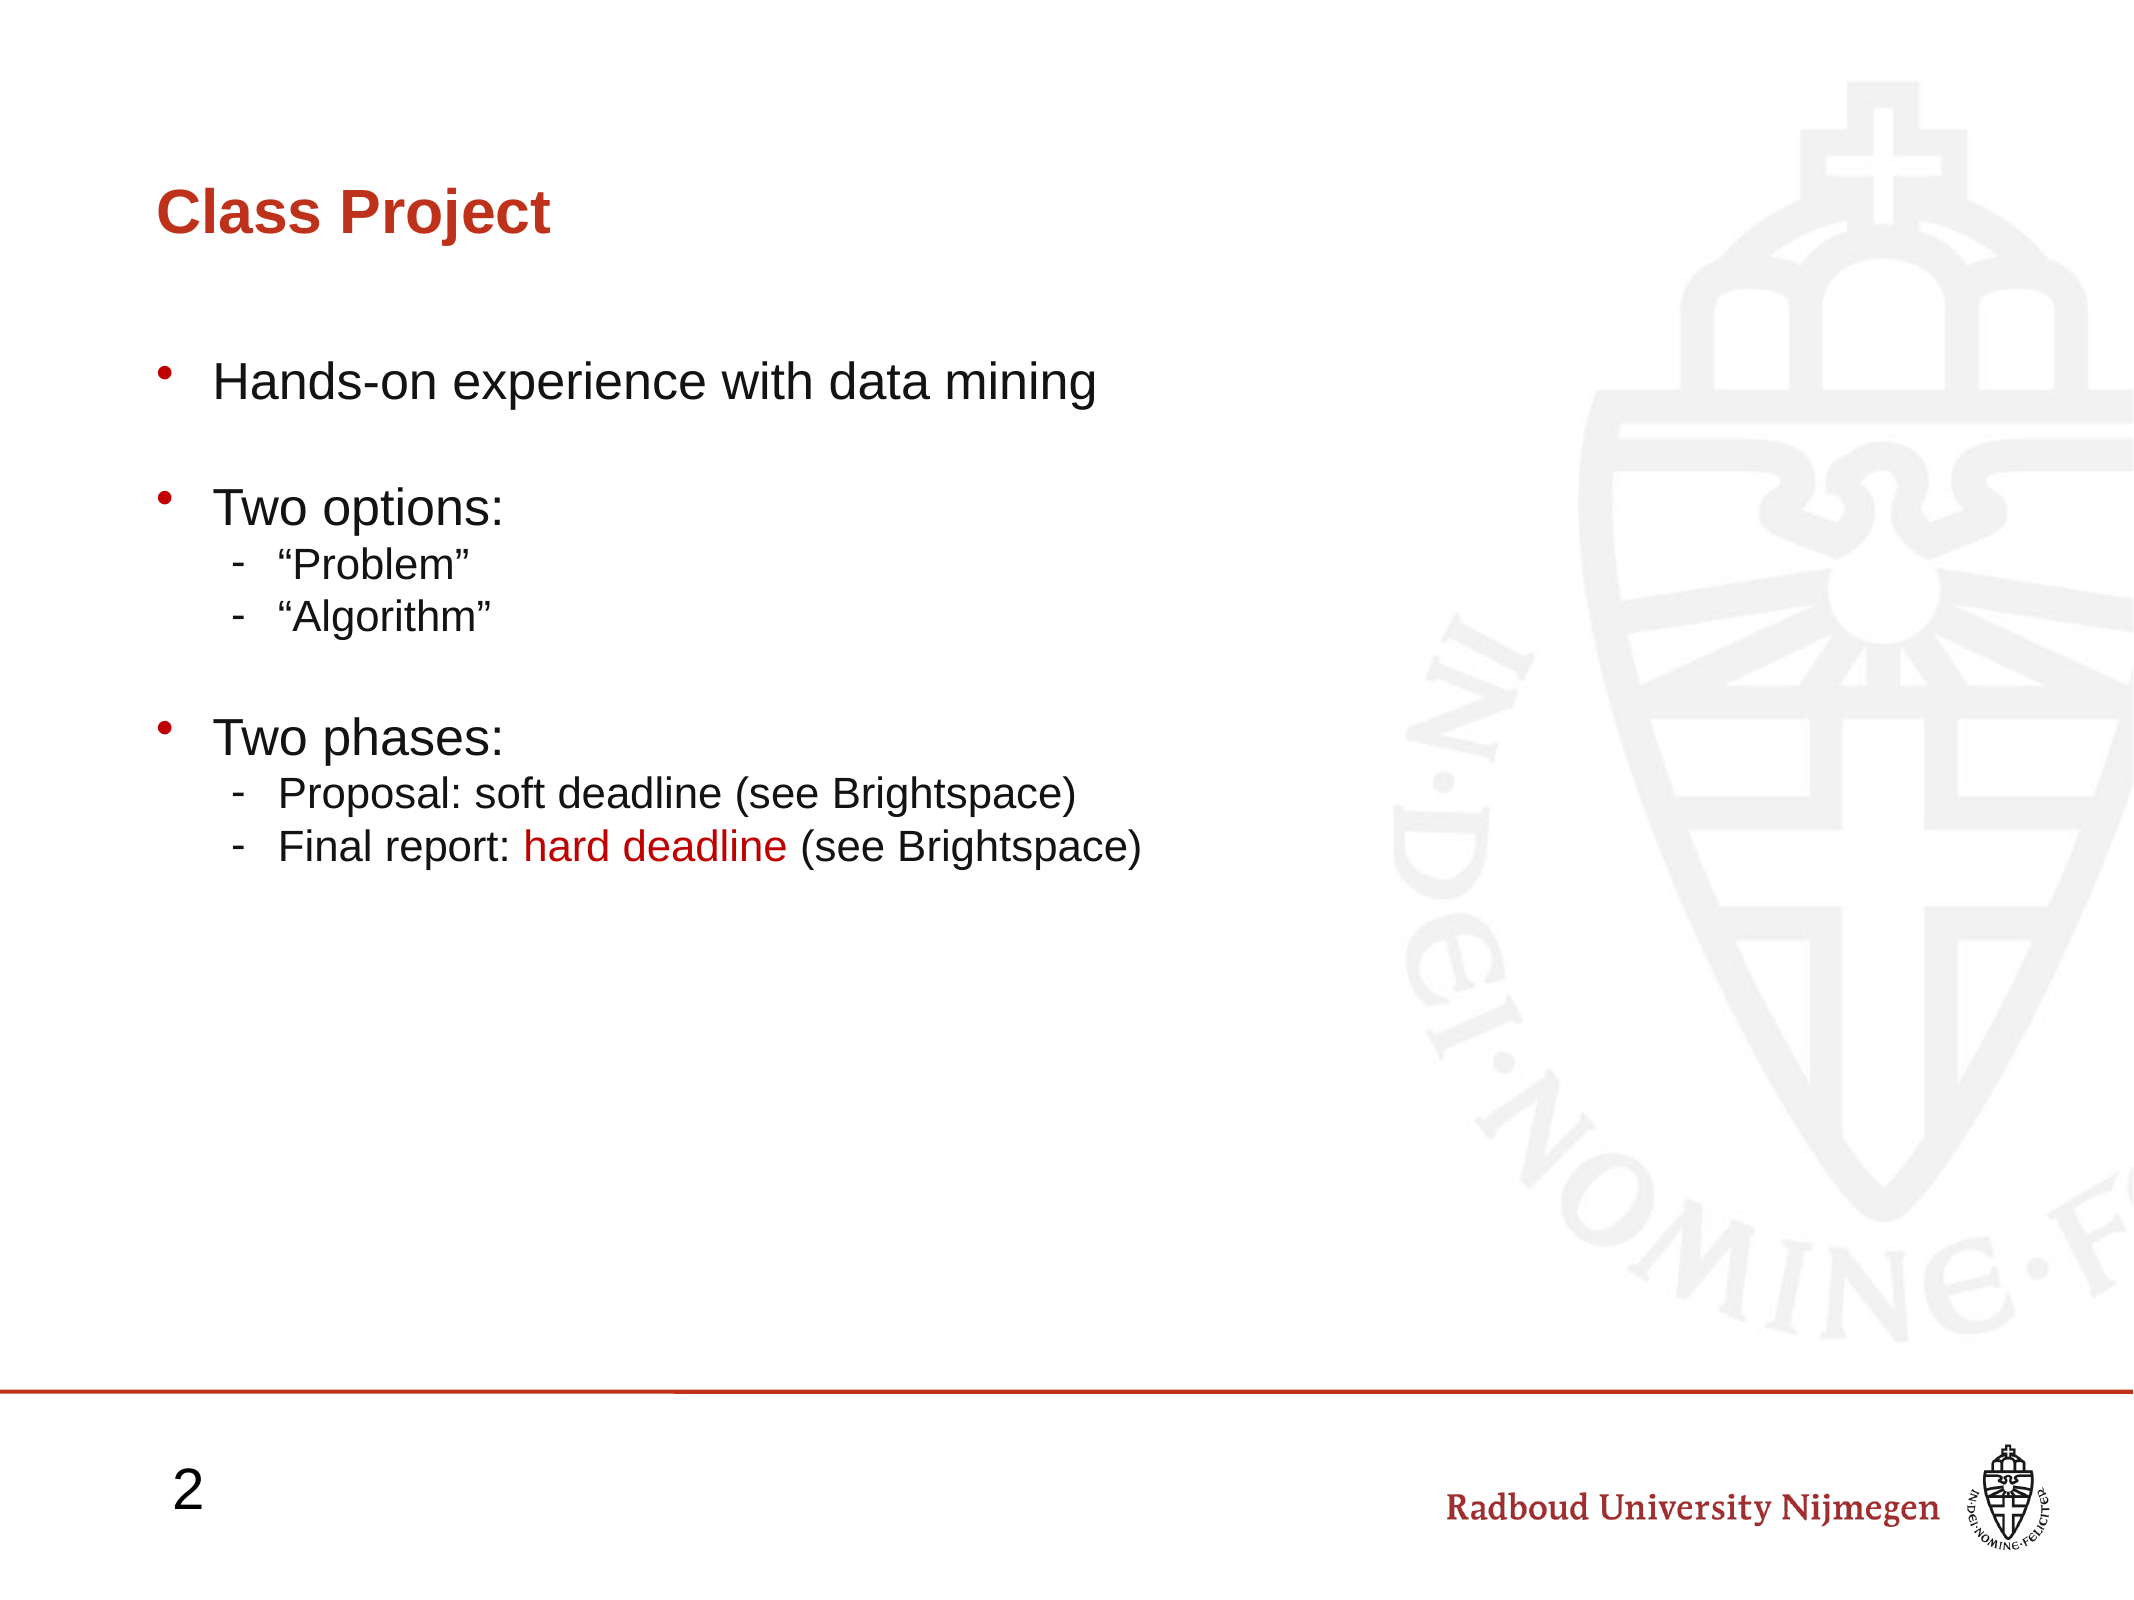

# Class Project
Hands-on experience with data mining

Two options:
“Problem”
“Algorithm”

Two phases:
Proposal: soft deadline (see Brightspace)
Final report: hard deadline (see Brightspace)

2